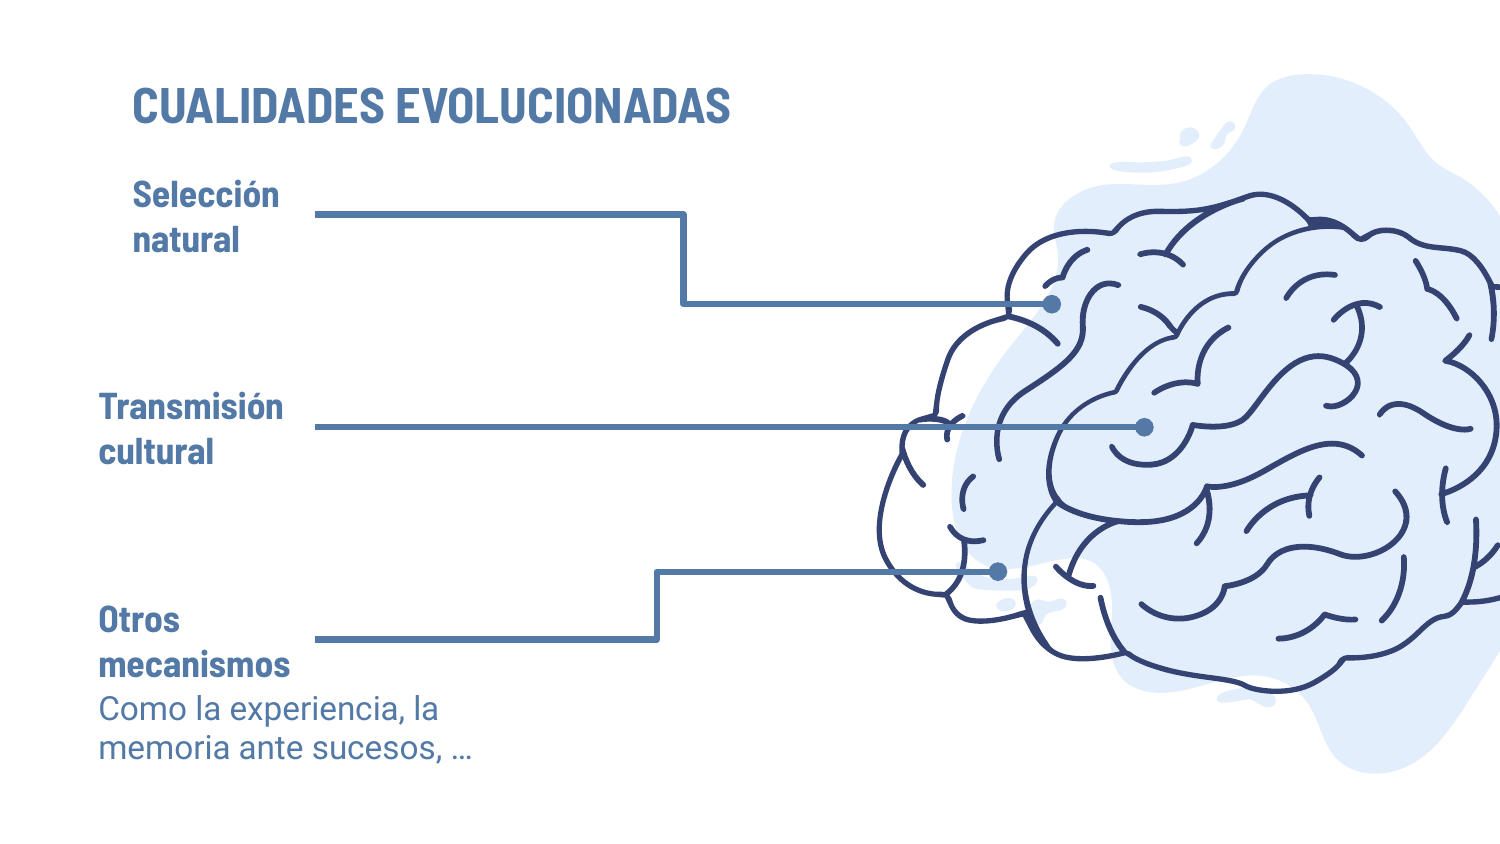

# CUALIDADES EVOLUCIONADAS

Selección natural
Transmisión cultural
Otros mecanismos
Como la experiencia, la memoria ante sucesos, …